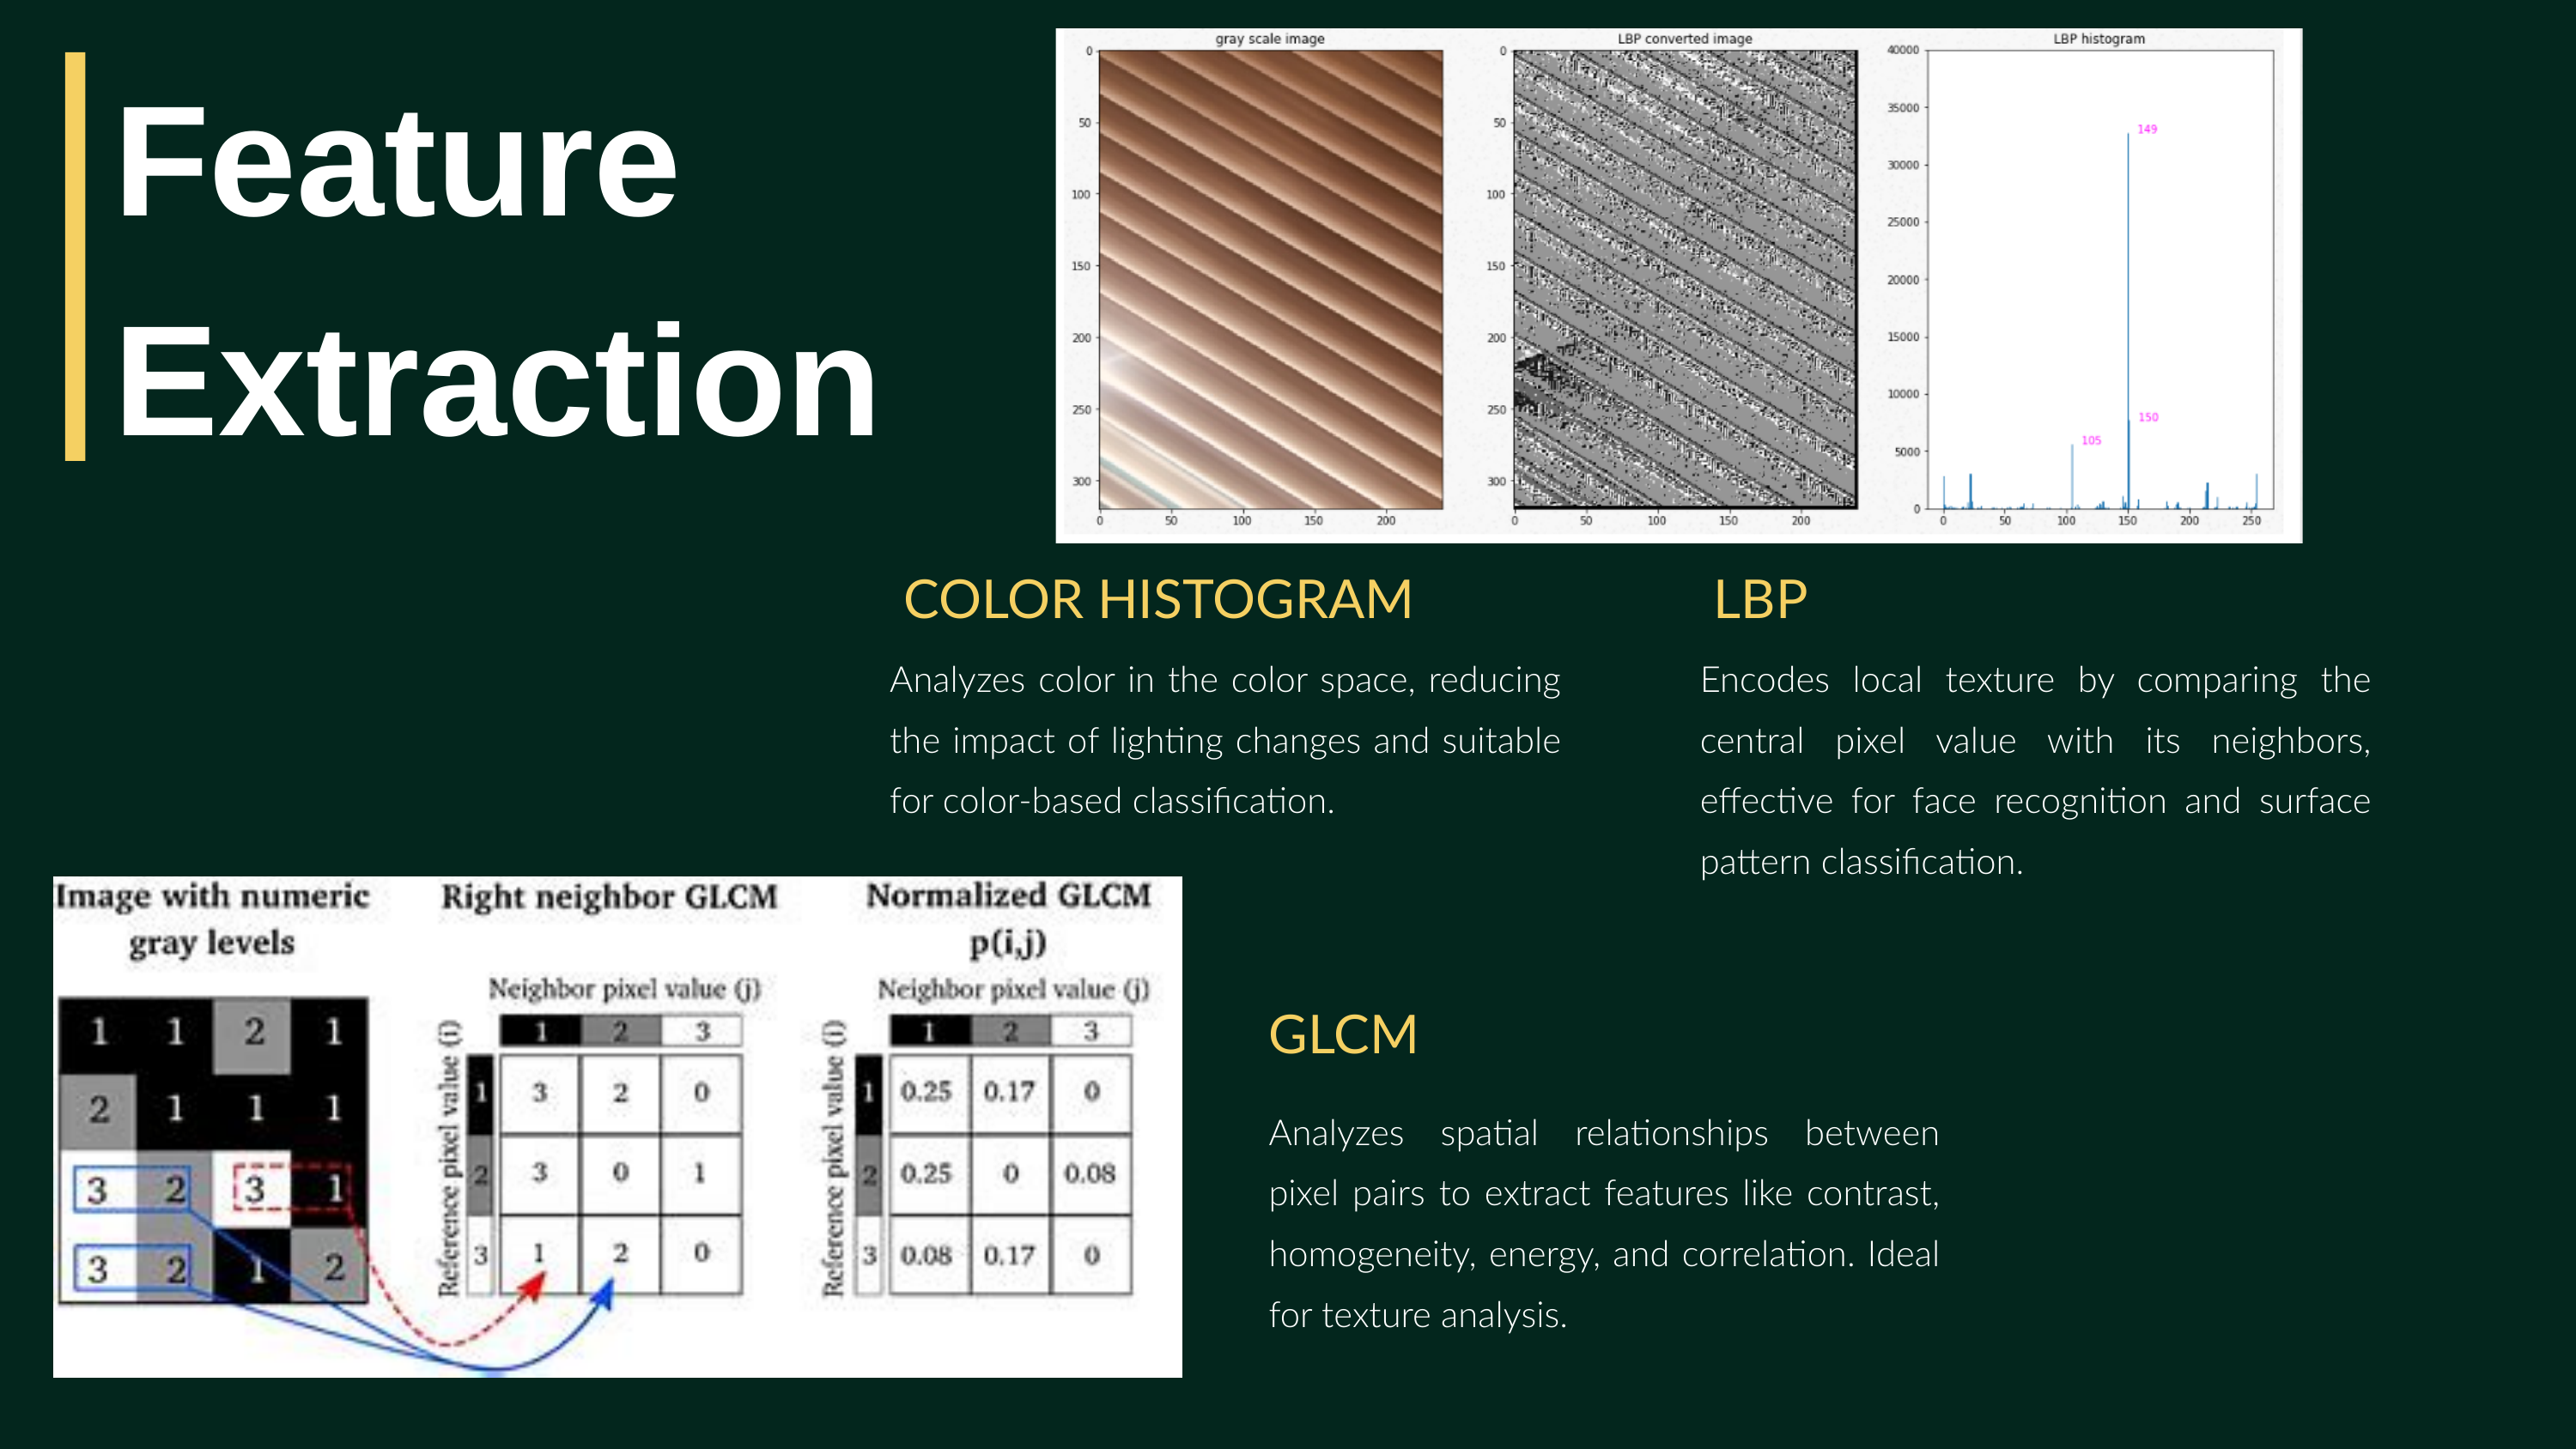

Feature Extraction

 COLOR HISTOGRAM
 LBP
Analyzes color in the color space, reducing the impact of lighting changes and suitable for color-based classification.
Encodes local texture by comparing the central pixel value with its neighbors, effective for face recognition and surface pattern classification.

GLCM
Analyzes spatial relationships between pixel pairs to extract features like contrast, homogeneity, energy, and correlation. Ideal for texture analysis.